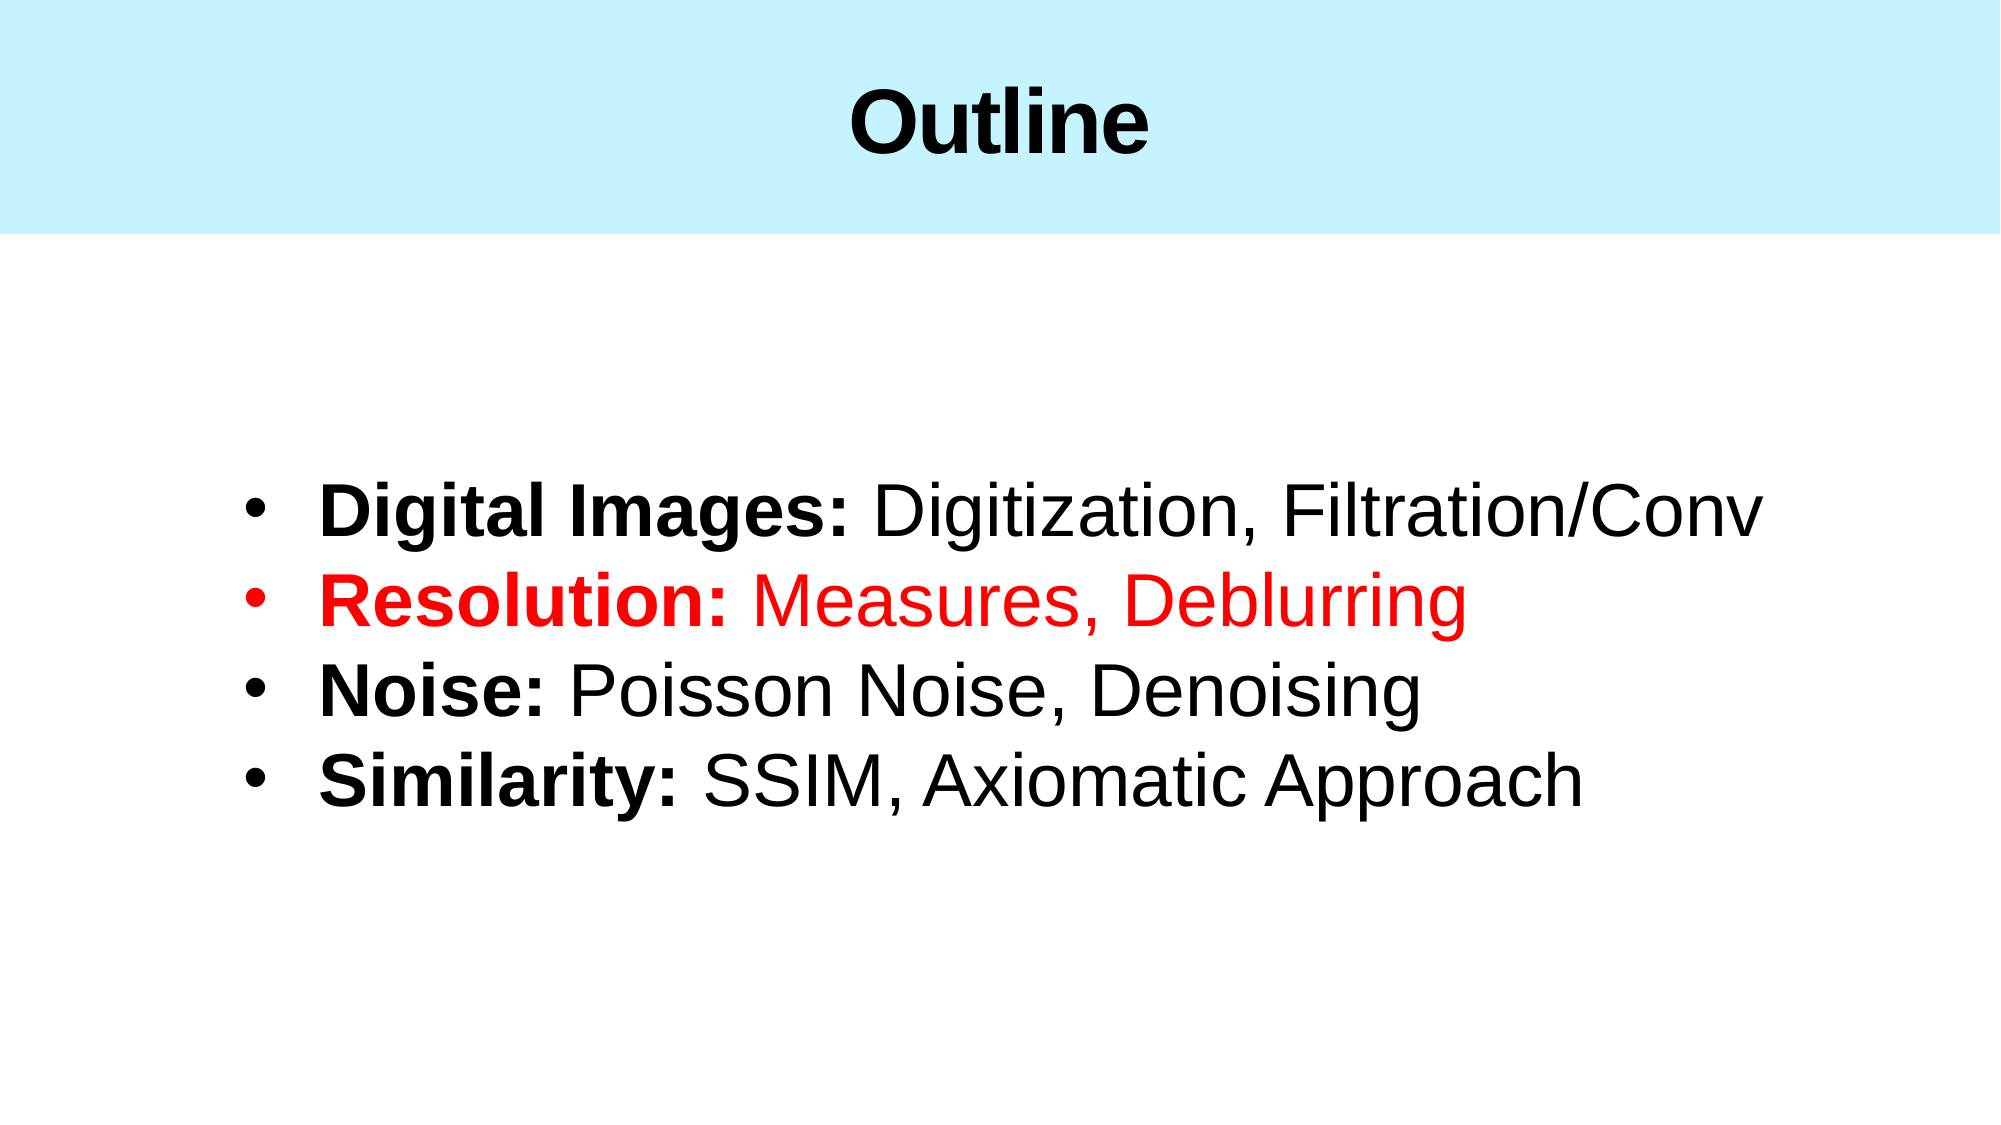

# Outline
Digital Images: Digitization, Filtration/Conv
Resolution: Measures, Deblurring
Noise: Poisson Noise, Denoising
Similarity: SSIM, Axiomatic Approach